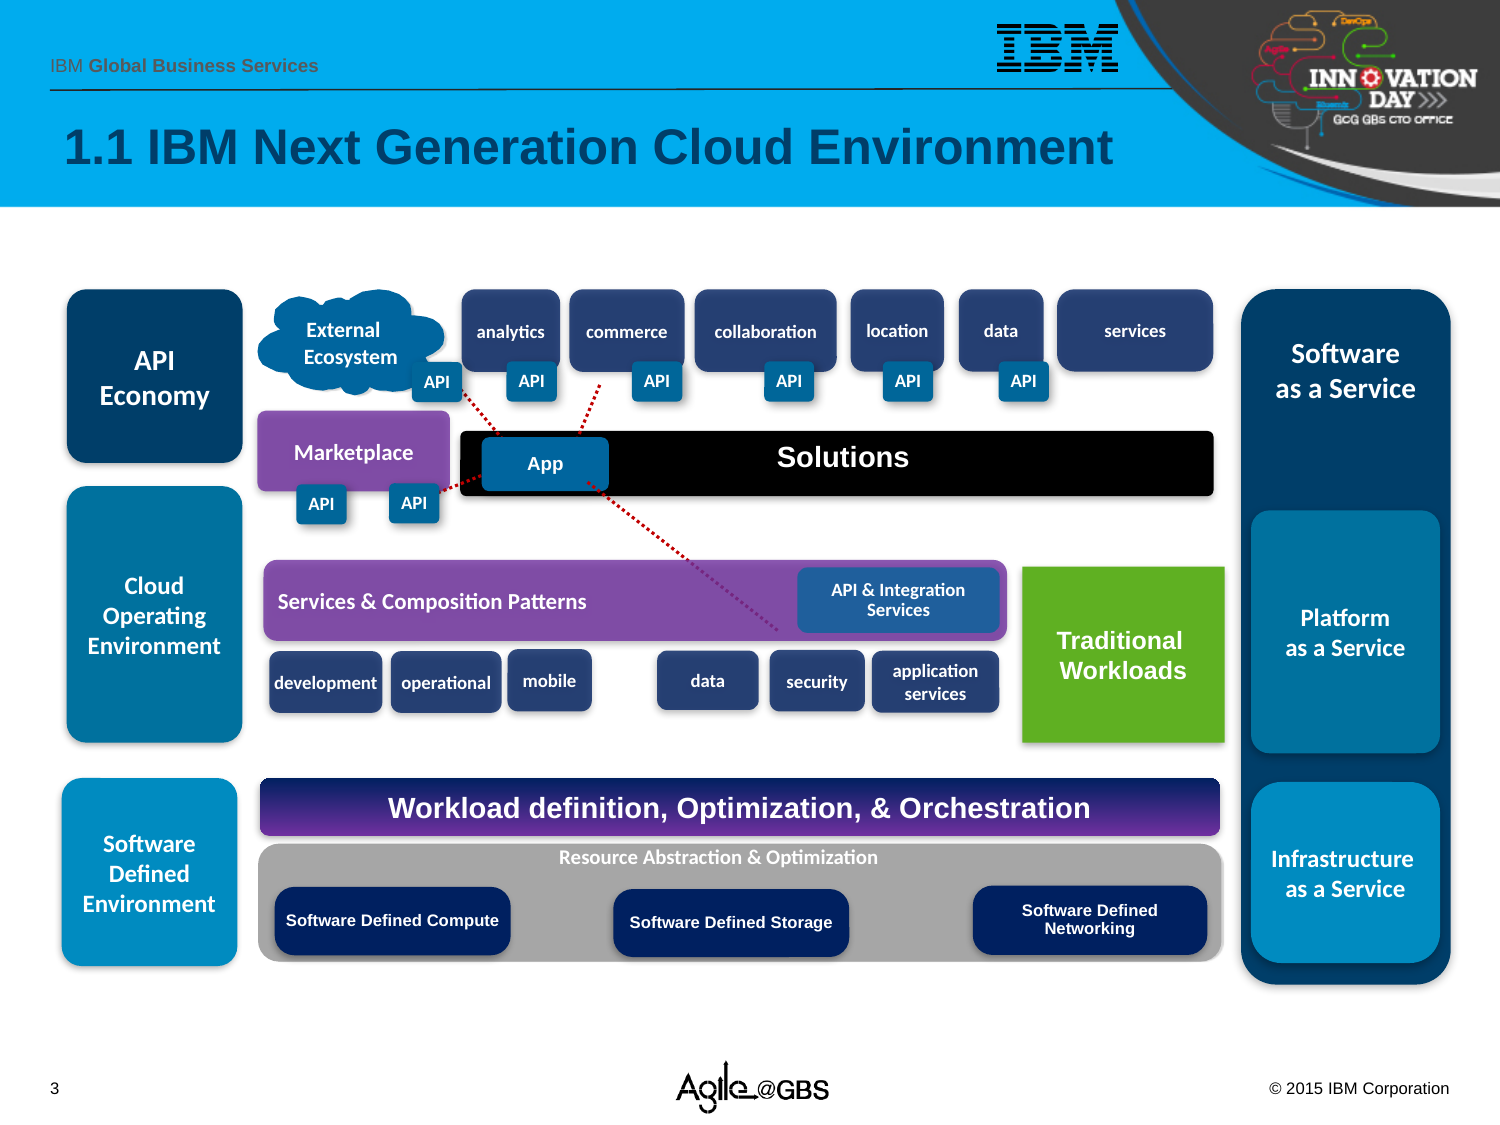

# 1.1 IBM Next Generation Cloud Environment
External
Ecosystem

Software
as a Service
API
Economy
analytics
commerce
collaboration
location
data
services
API
API
API
API
API
API

Marketplace

App
Solutions

API
API
Cloud Operating Environment
Platform
as a Service
  Services & Composition Patterns
Traditional
Workloads
API & Integration Services
…
mobile
security
data
application
services
operational
development
Software
Defined
Environment
Workload definition, Optimization, & Orchestration
Infrastructure
as a Service
Resource Abstraction & Optimization

Software Defined Networking
Software Defined Compute
Software Defined Storage
3